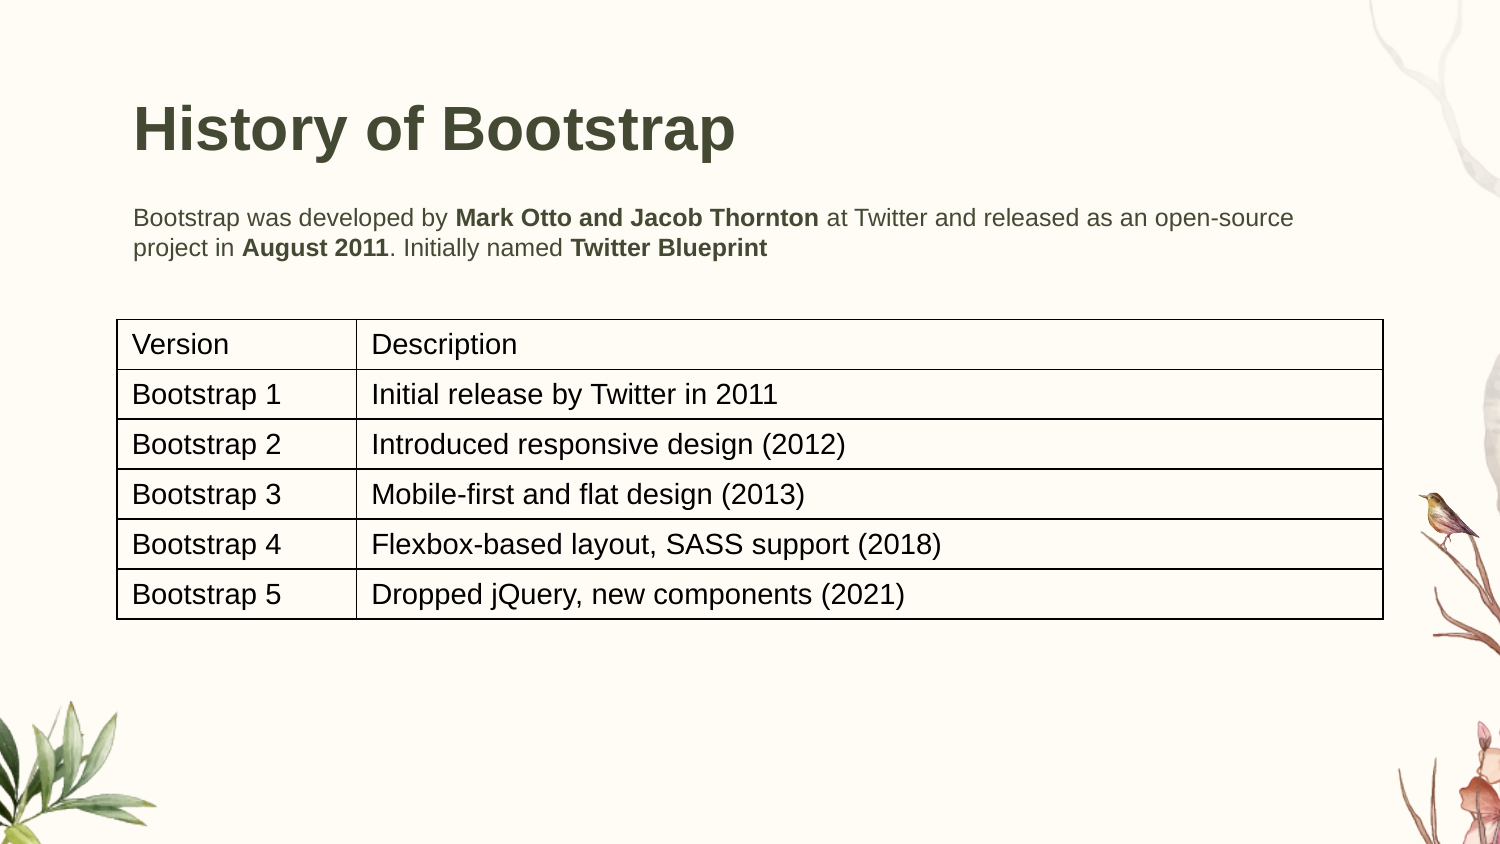

# History of Bootstrap
Bootstrap was developed by Mark Otto and Jacob Thornton at Twitter and released as an open-source project in August 2011. Initially named Twitter Blueprint
| Version | Description |
| --- | --- |
| Bootstrap 1 | Initial release by Twitter in 2011 |
| Bootstrap 2 | Introduced responsive design (2012) |
| Bootstrap 3 | Mobile-first and flat design (2013) |
| Bootstrap 4 | Flexbox-based layout, SASS support (2018) |
| Bootstrap 5 | Dropped jQuery, new components (2021) |